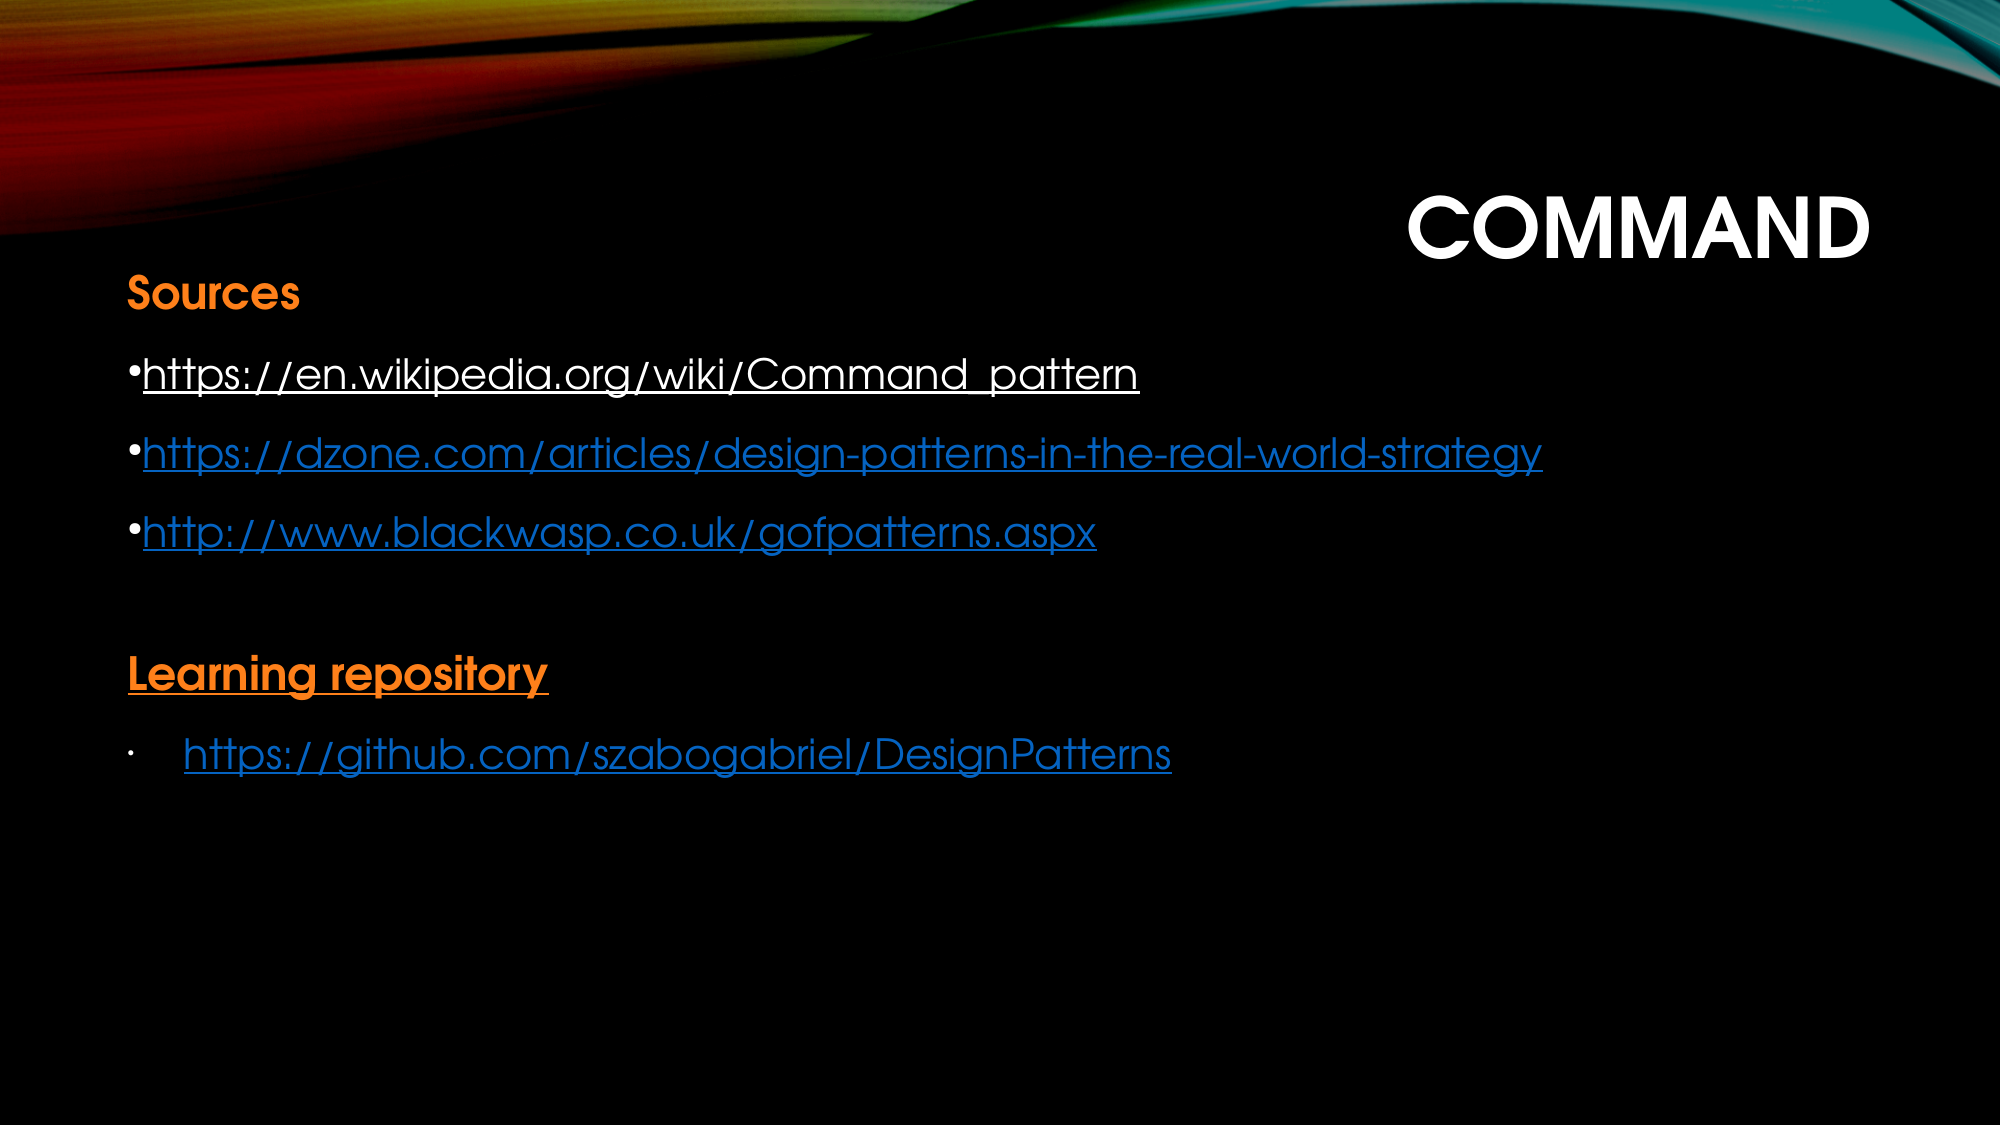

COMMAND
Sources
https://en.wikipedia.org/wiki/Command_pattern
https://dzone.com/articles/design-patterns-in-the-real-world-strategy
http://www.blackwasp.co.uk/gofpatterns.aspx

Learning repository
https://github.com/szabogabriel/DesignPatterns